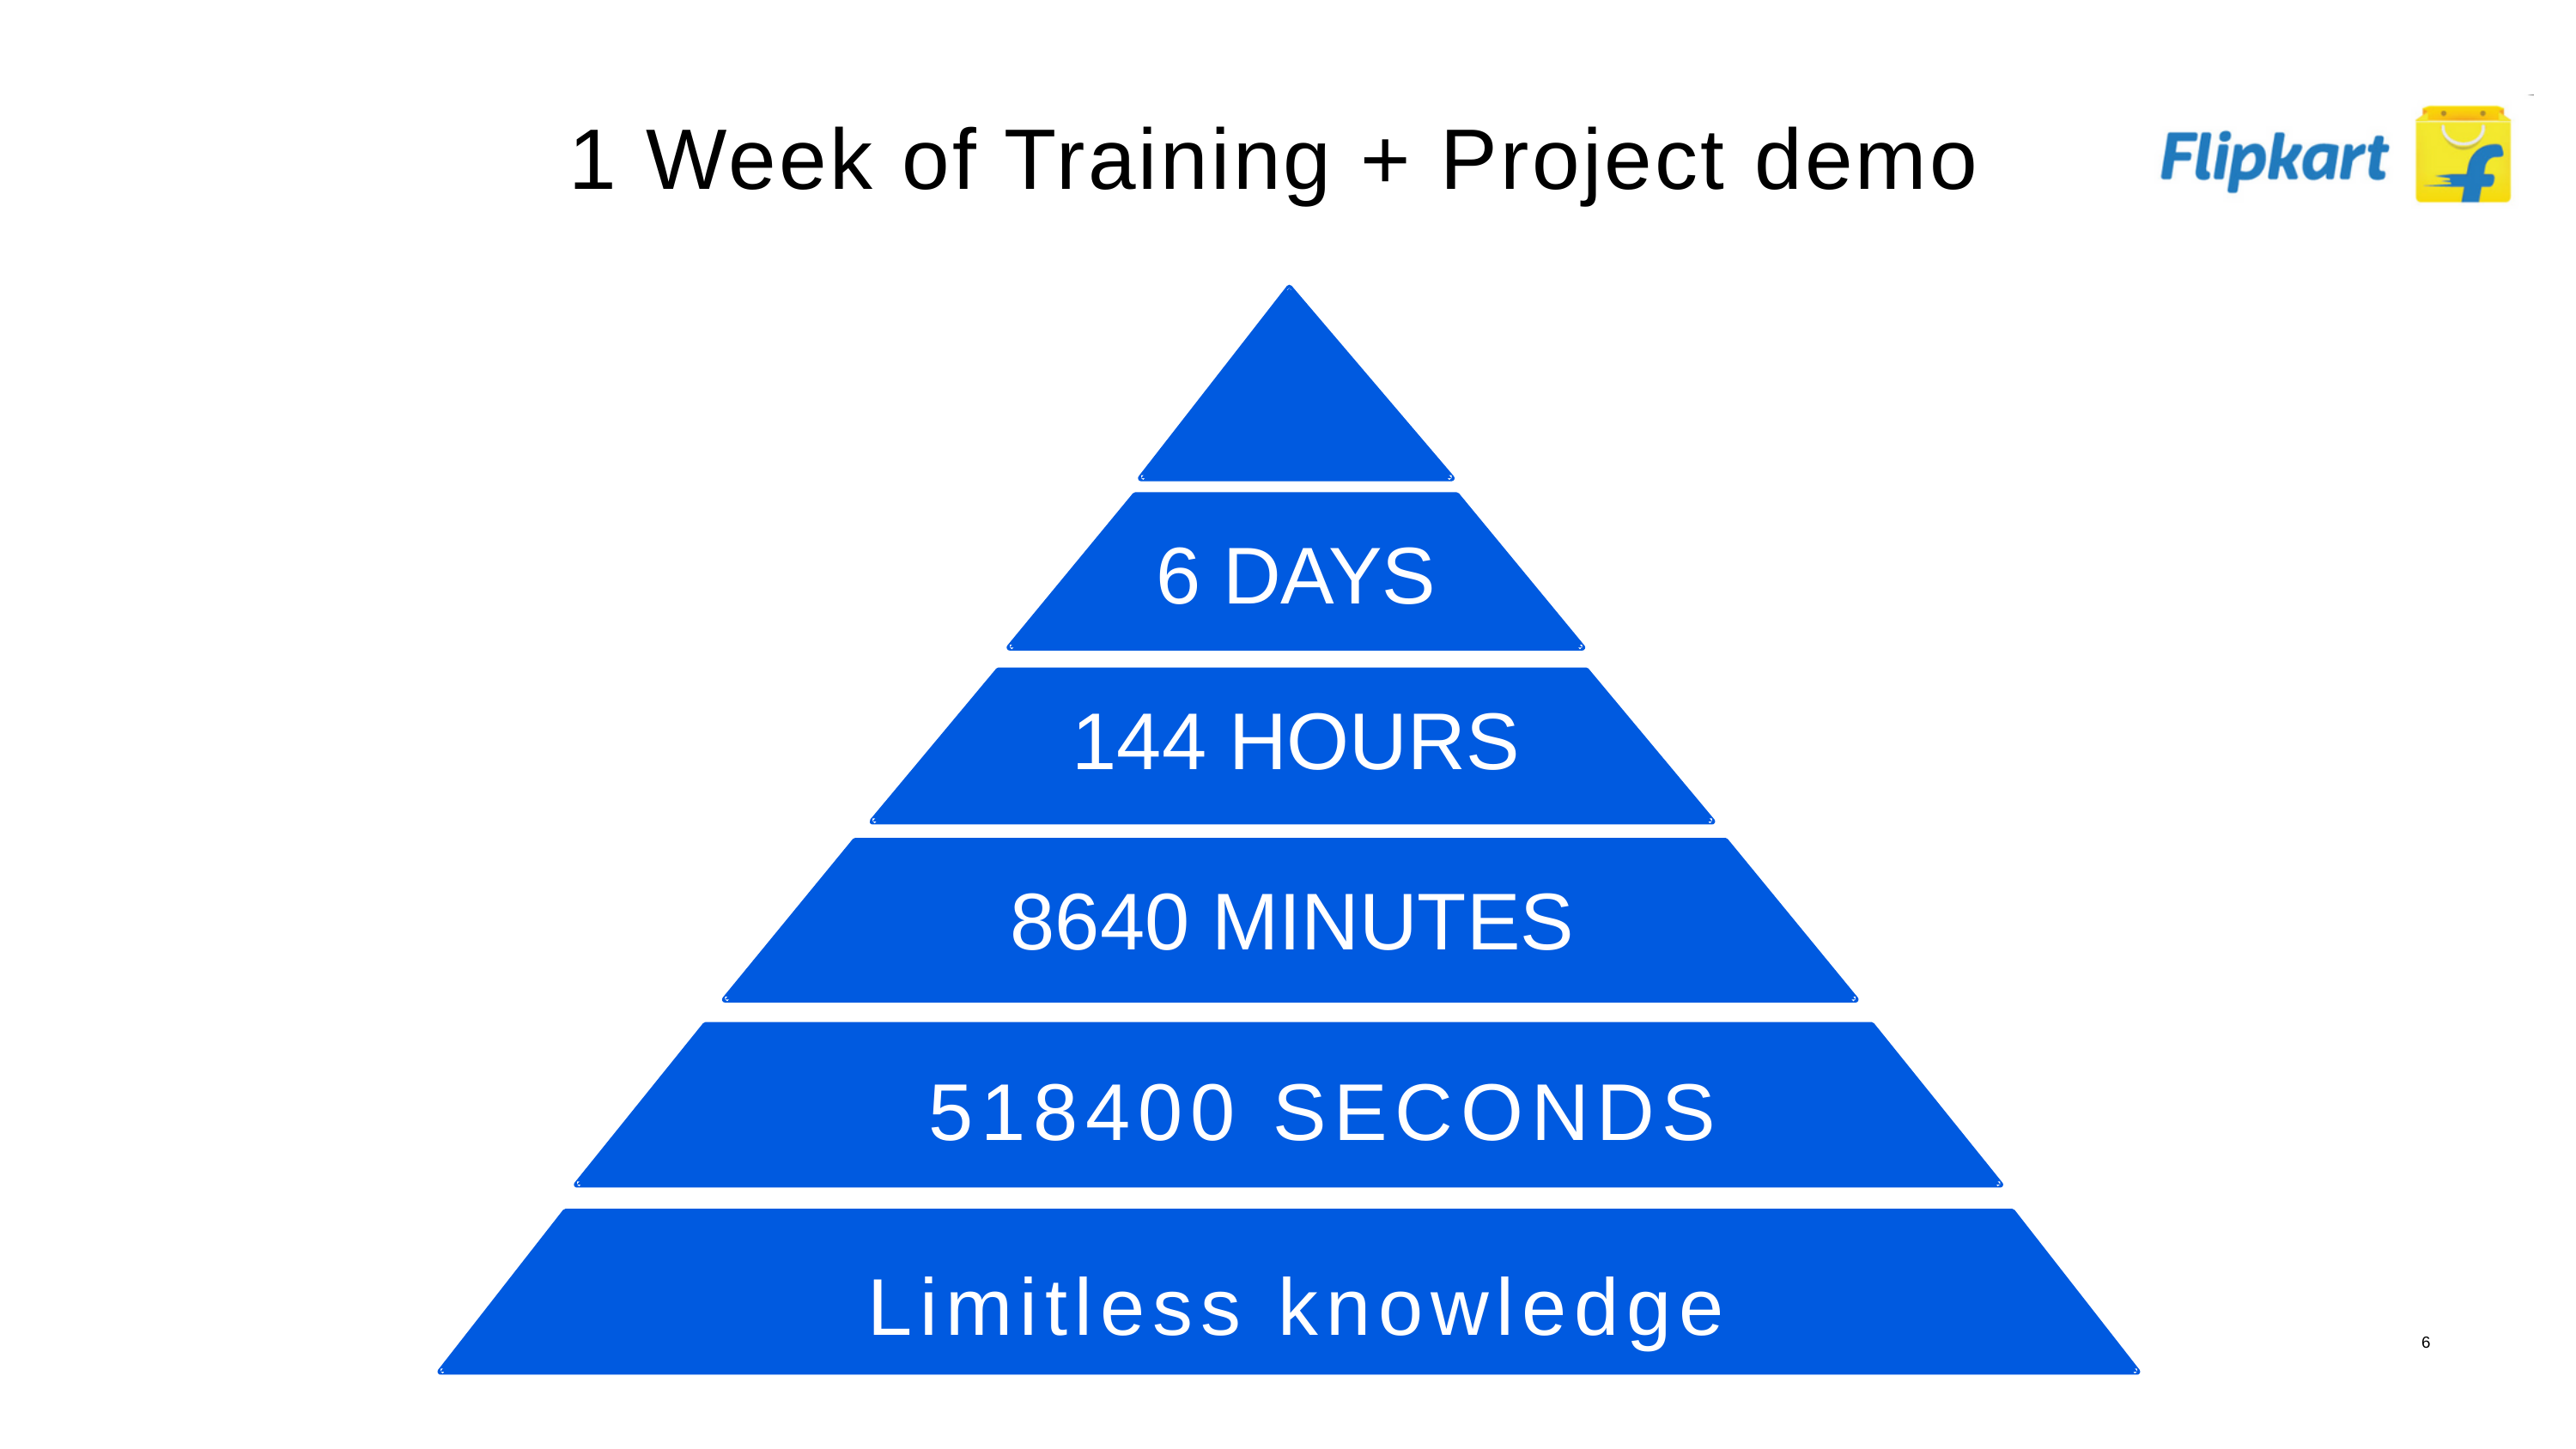

1 Week of Training + Project demo

6 DAYS

144 HOURS

8640 MINUTES

518400 SECONDS

Limitless knowledge
6